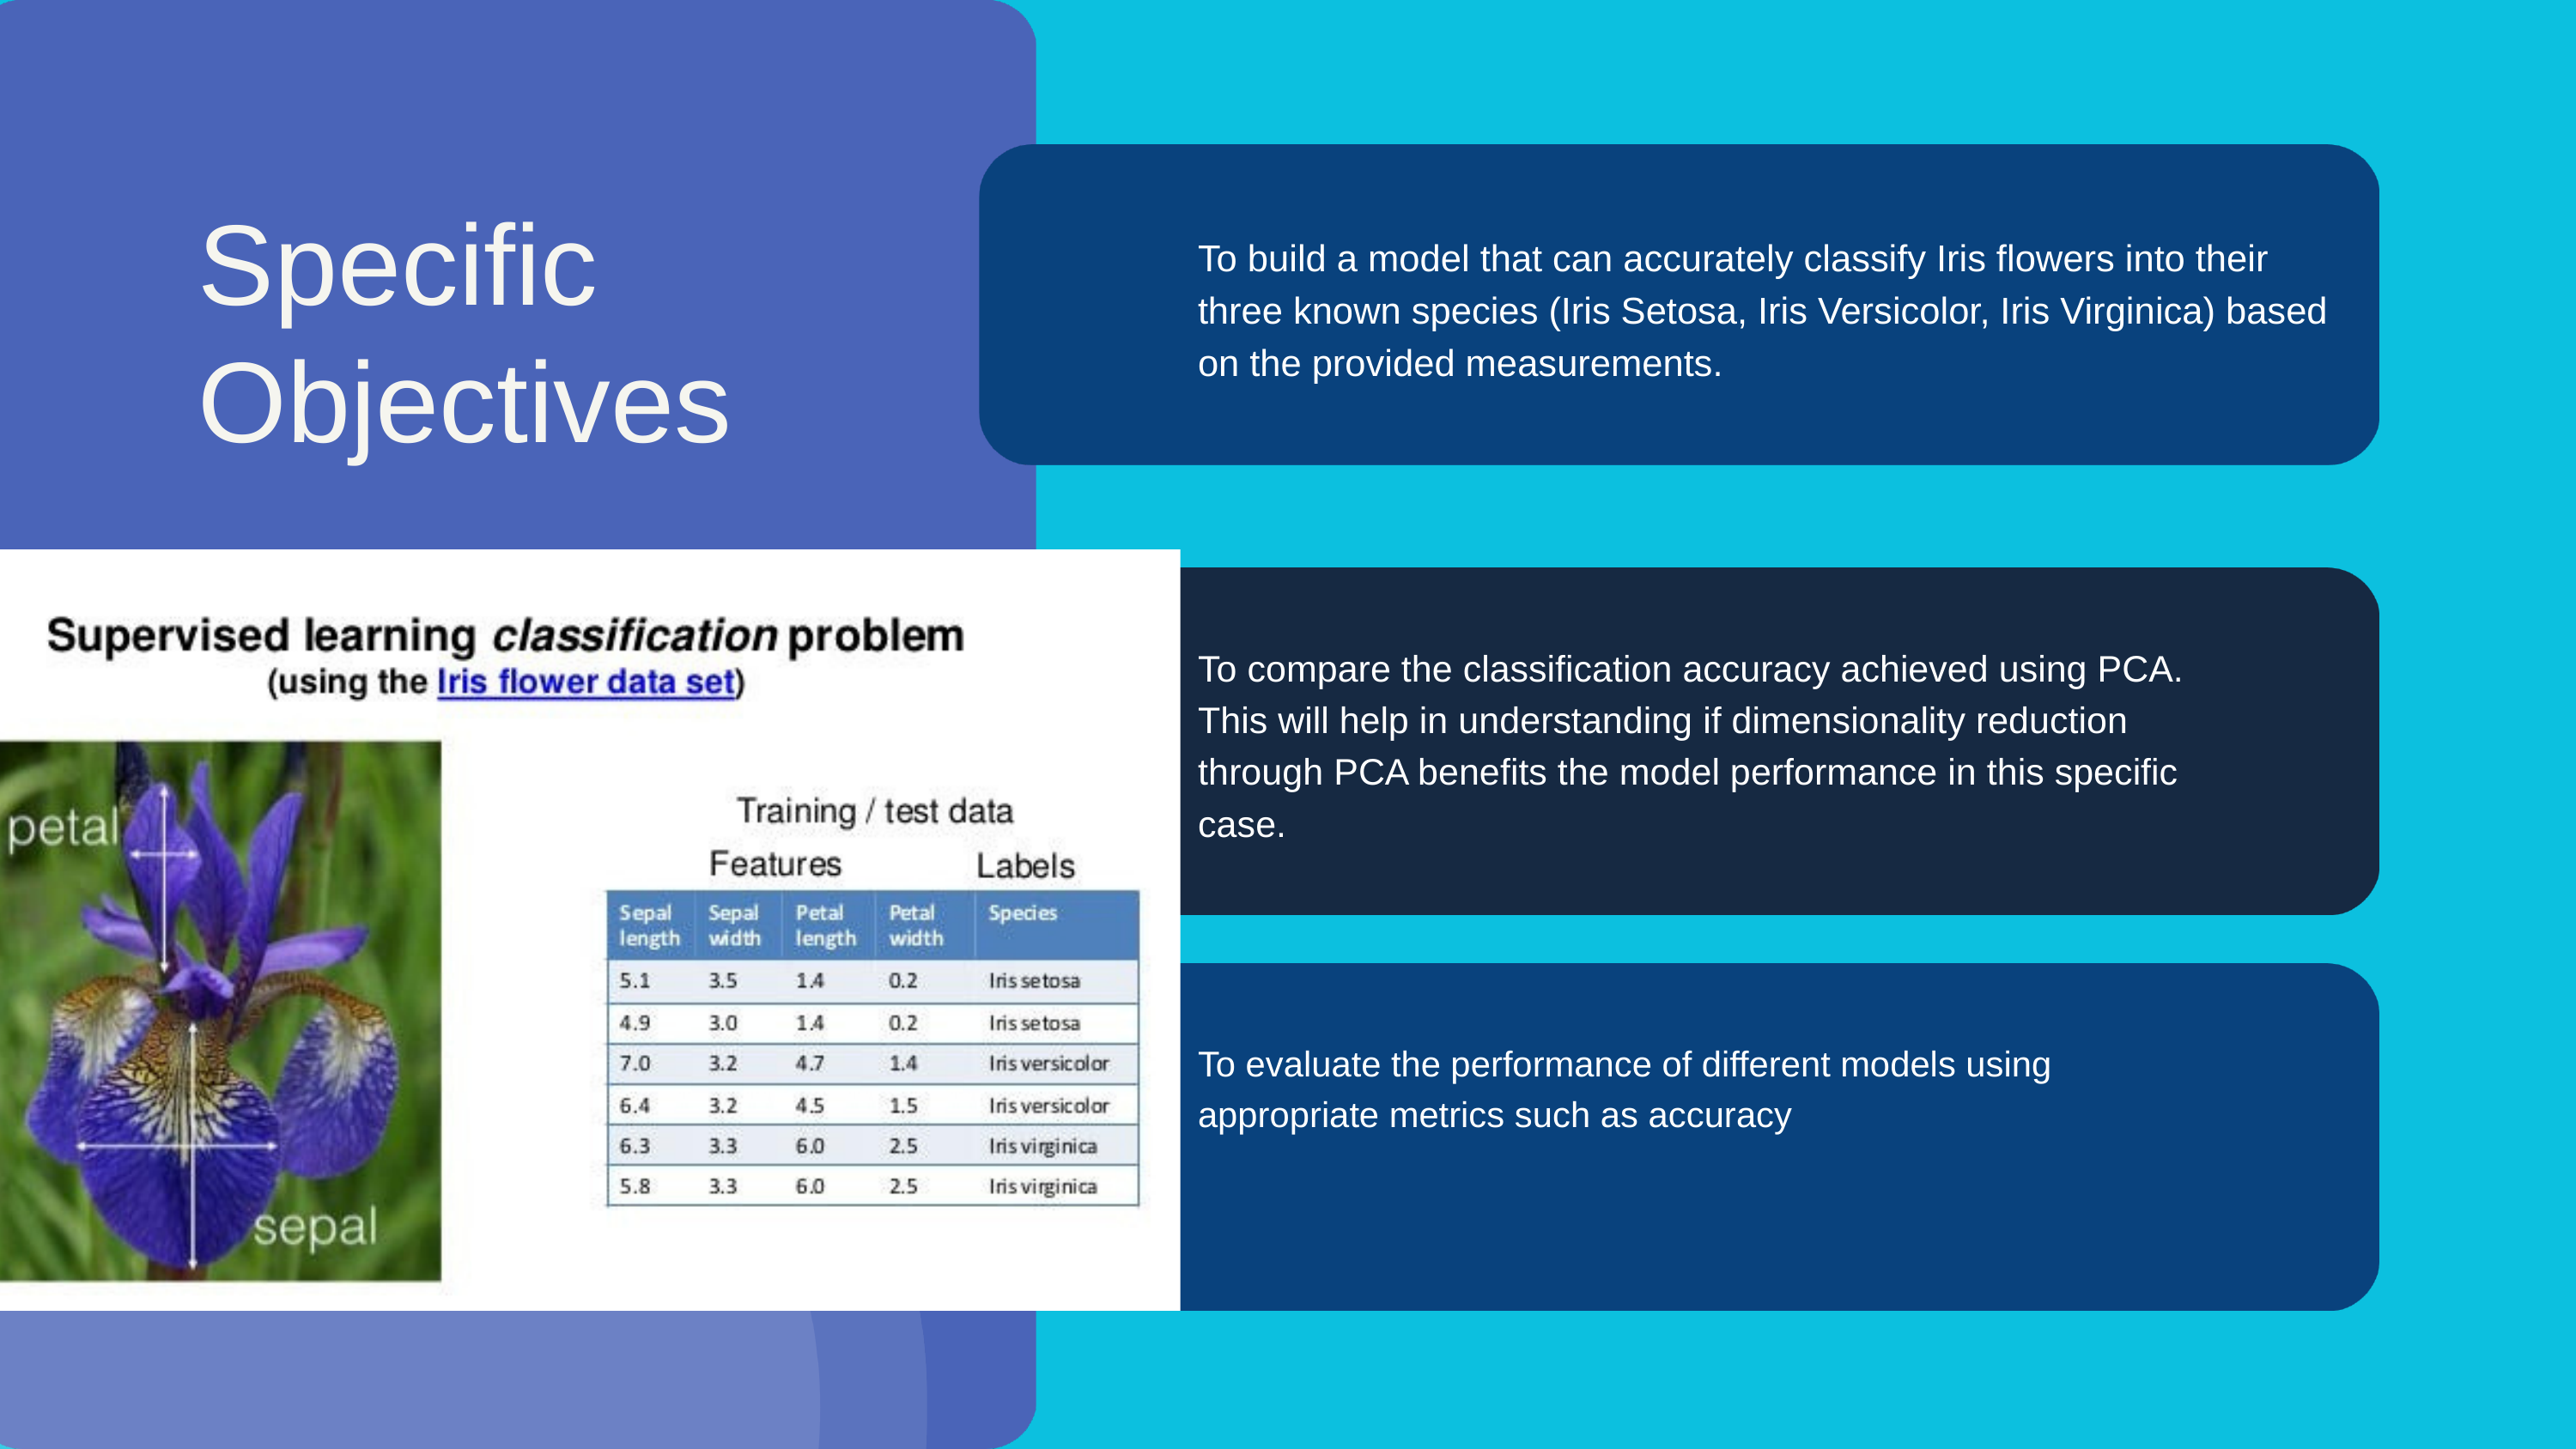

Specific Objectives
To build a model that can accurately classify Iris flowers into their three known species (Iris Setosa, Iris Versicolor, Iris Virginica) based on the provided measurements.

To compare the classification accuracy achieved using PCA. This will help in understanding if dimensionality reduction through PCA benefits the model performance in this specific case.

To evaluate the performance of different models using appropriate metrics such as accuracy